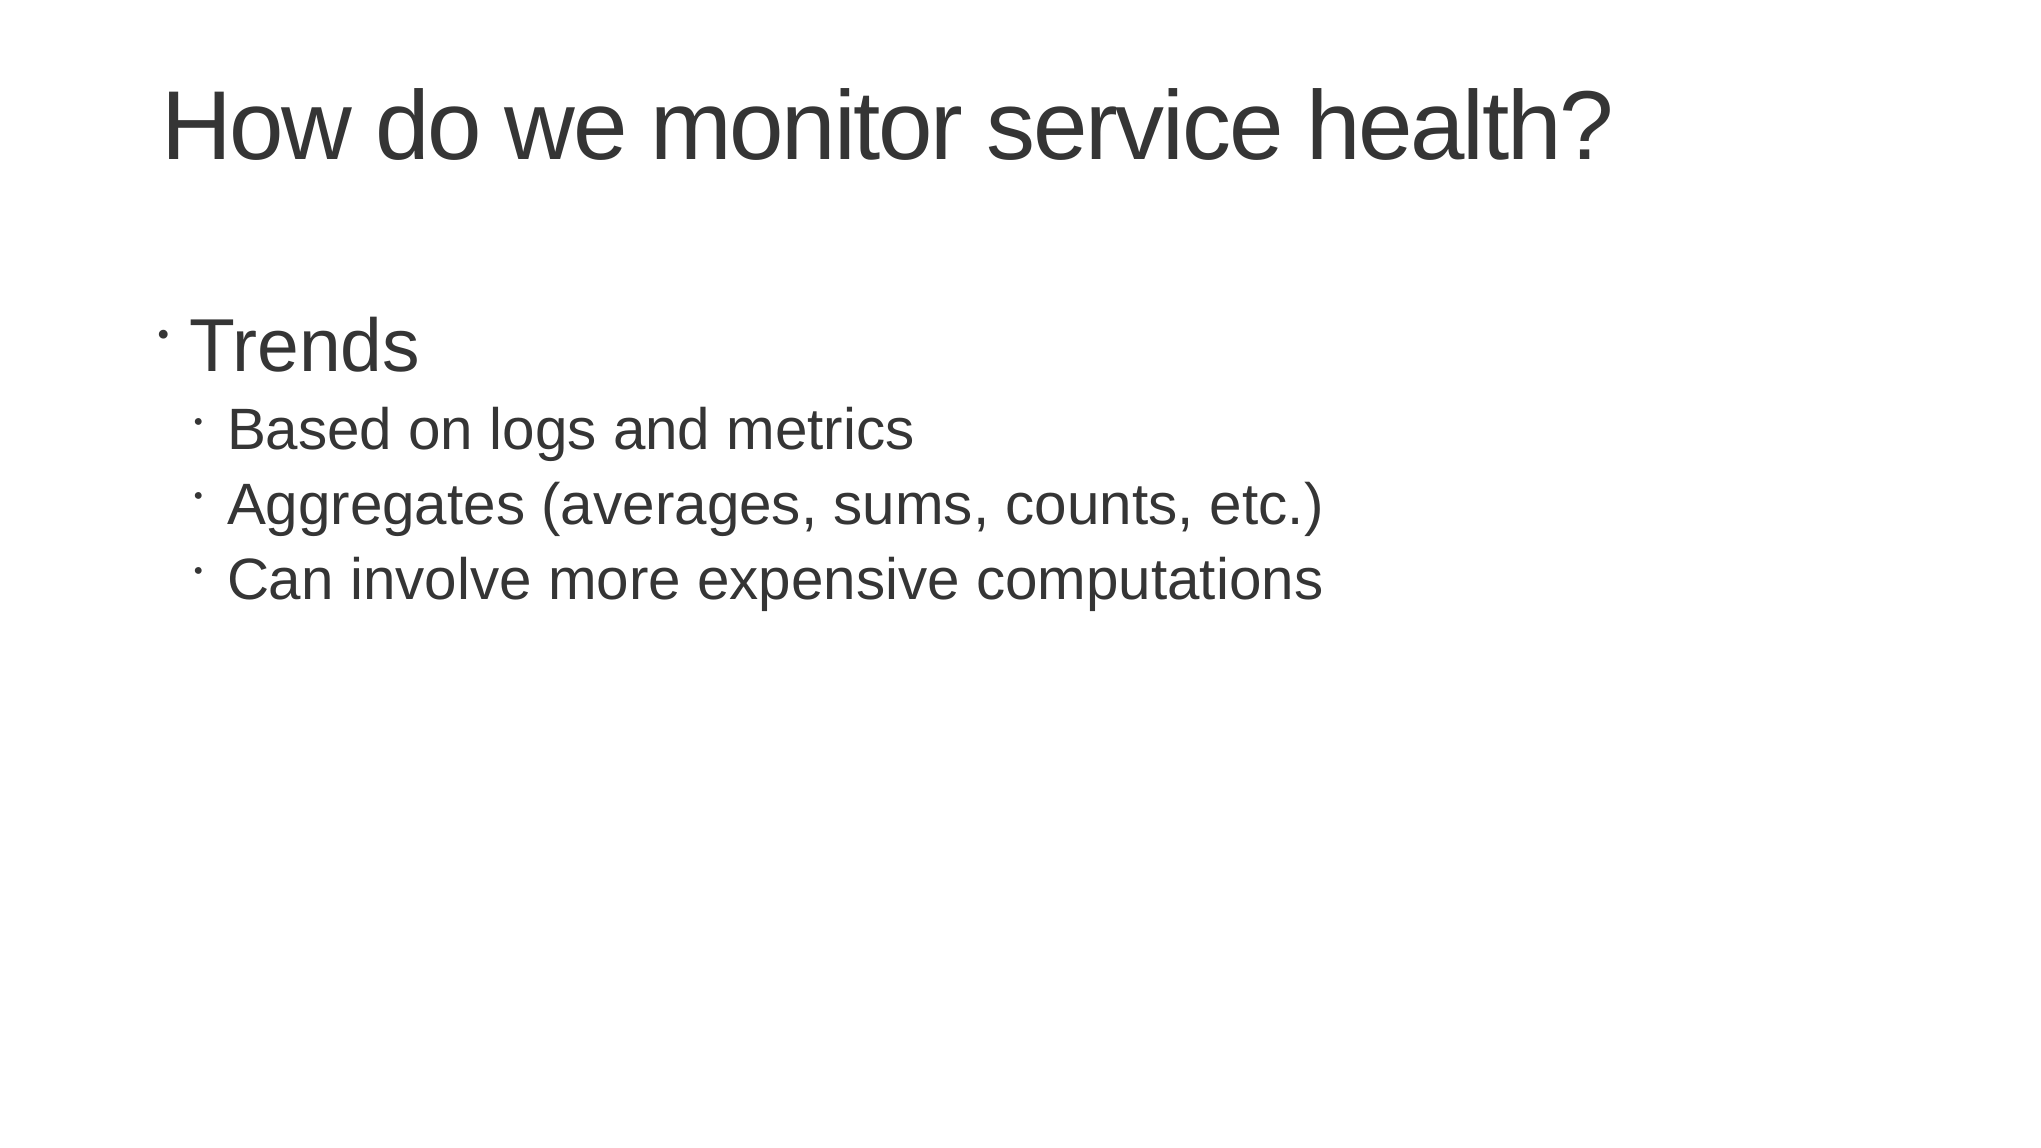

How do we monitor service health?
Trends
Based on logs and metrics
Aggregates (averages, sums, counts, etc.)
Can involve more expensive computations